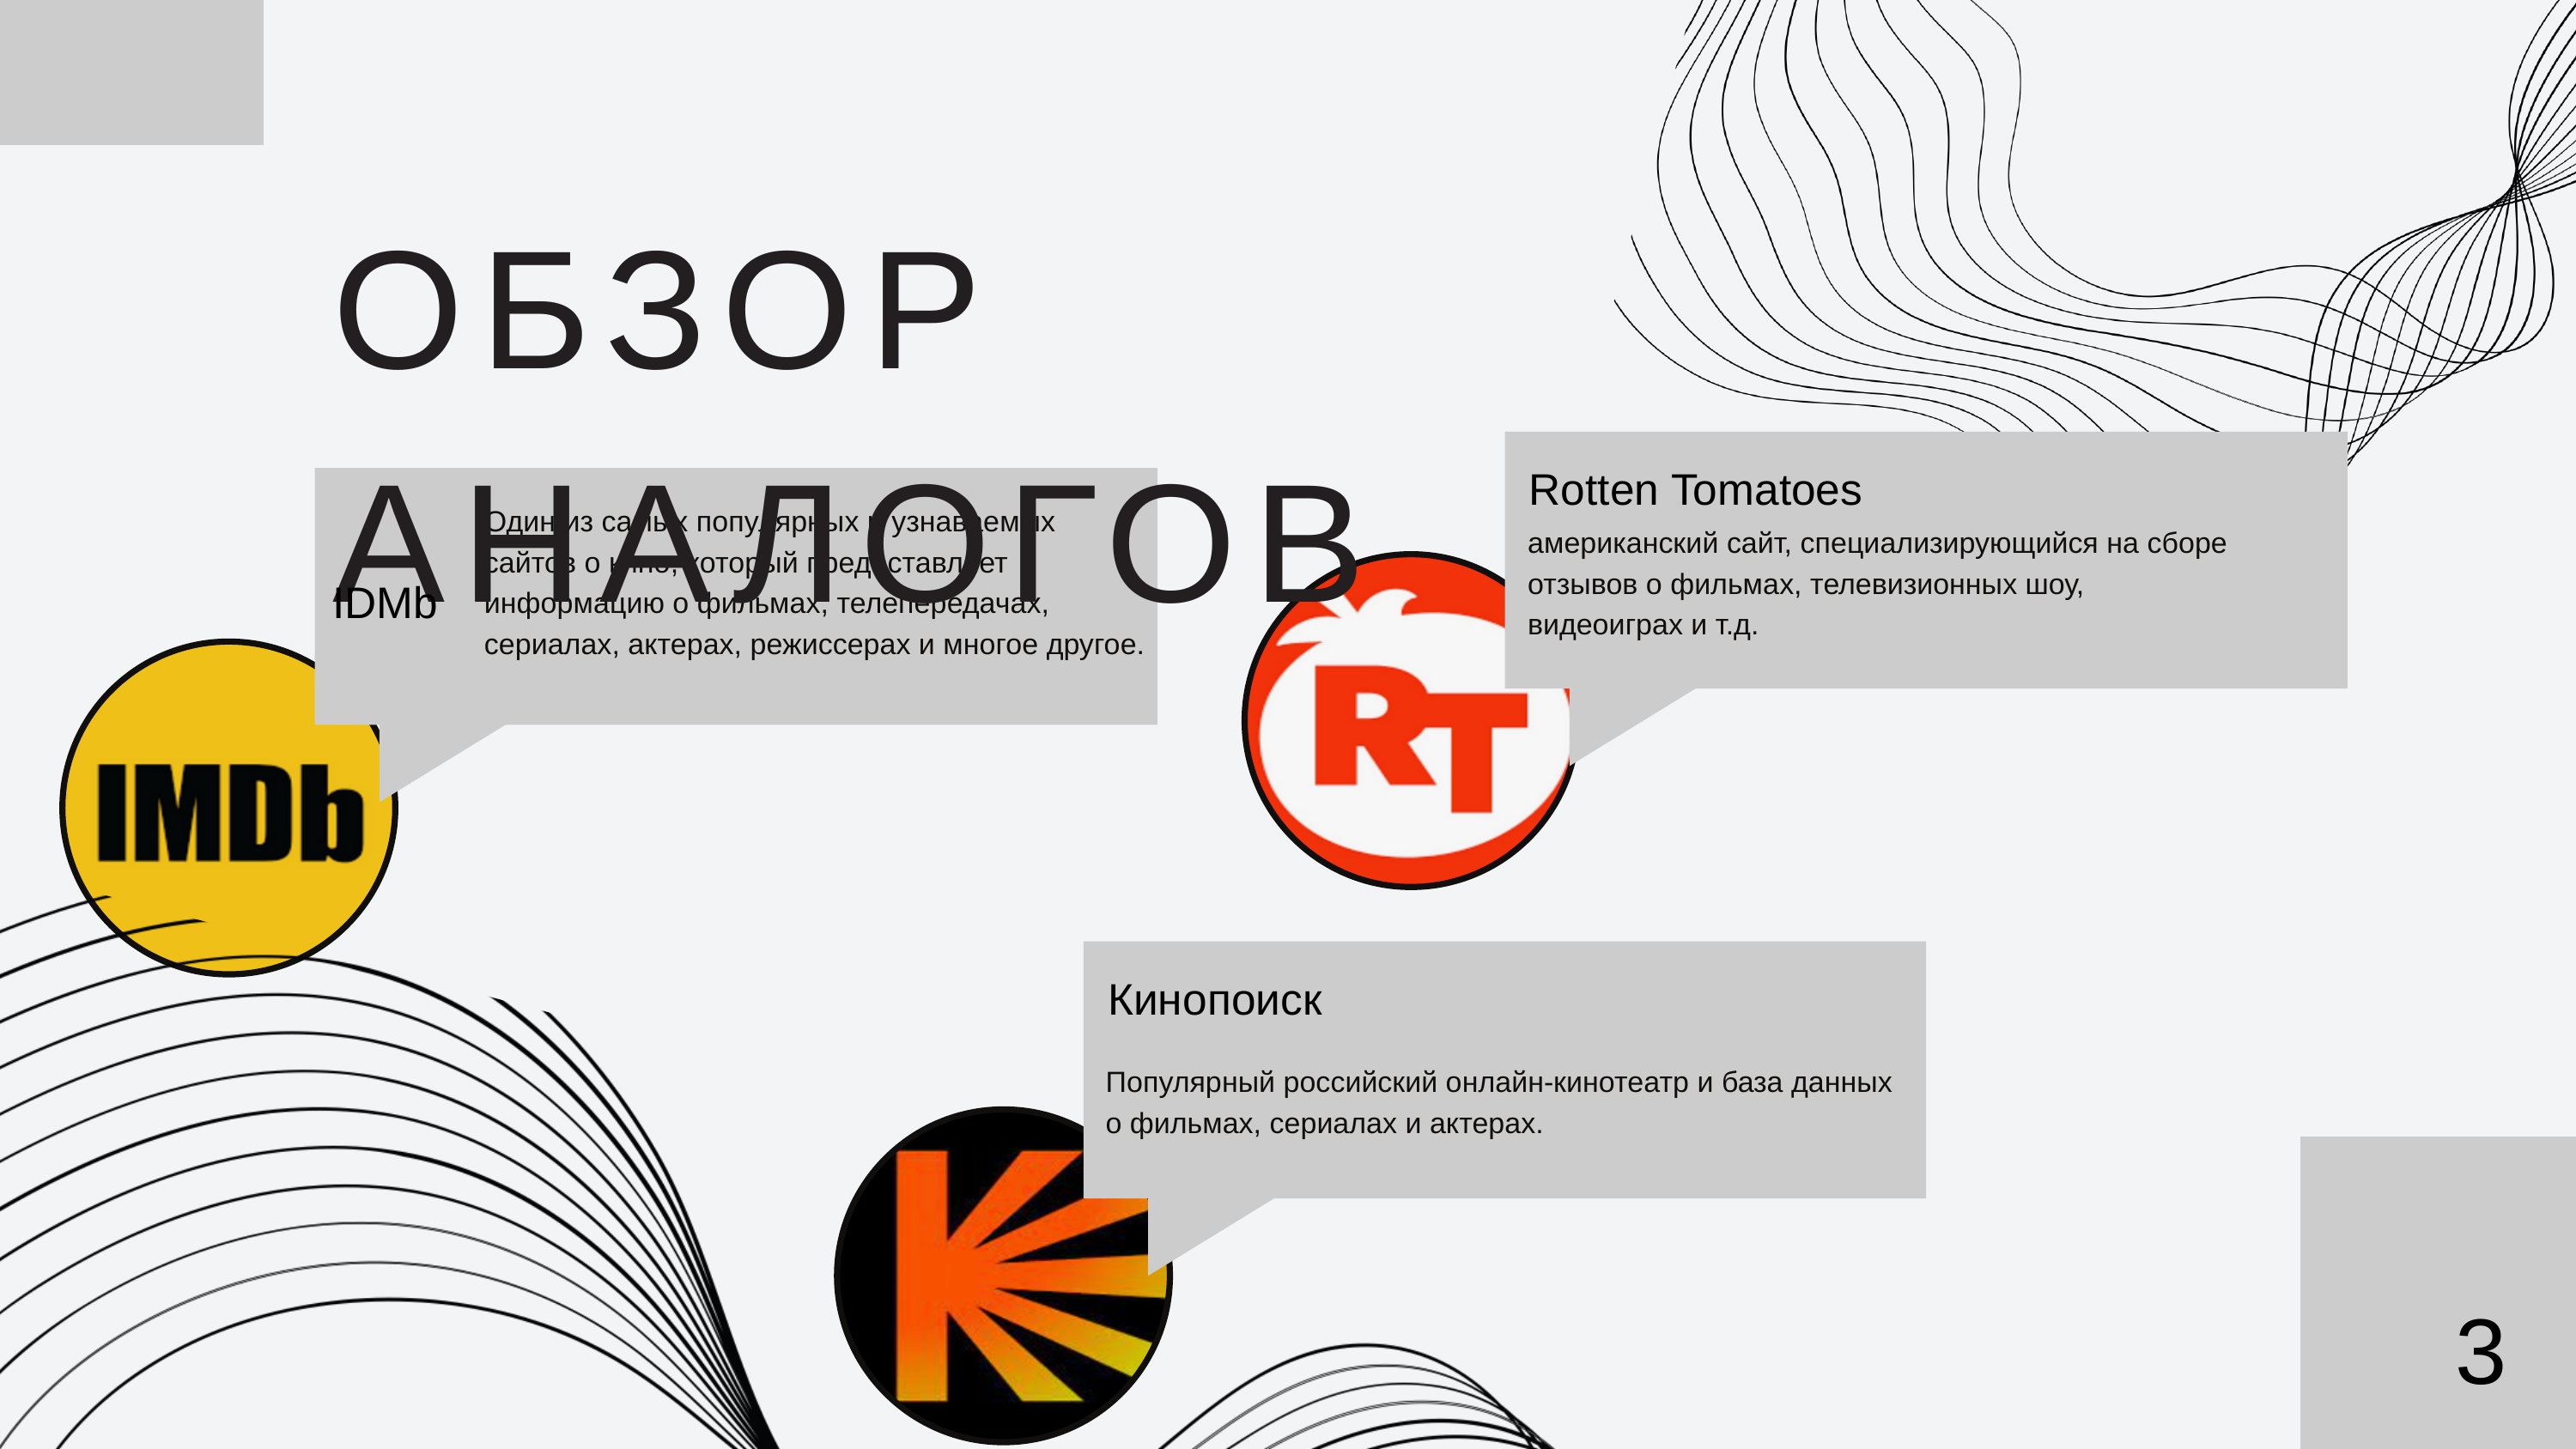

ОБЗОР АНАЛОГОВ

Rotten Tomatoes

Один из самых популярных и узнаваемых сайтов о кино, который предоставляет информацию о фильмах, телепередачах, сериалах, актерах, режиссерах и многое другое.
американский сайт, специализирующийся на сборе отзывов о фильмах, телевизионных шоу, видеоиграх и т.д.

IDMb

Кинопоиск
Популярный российский онлайн-кинотеатр и база данных о фильмах, сериалах и актерах.

3